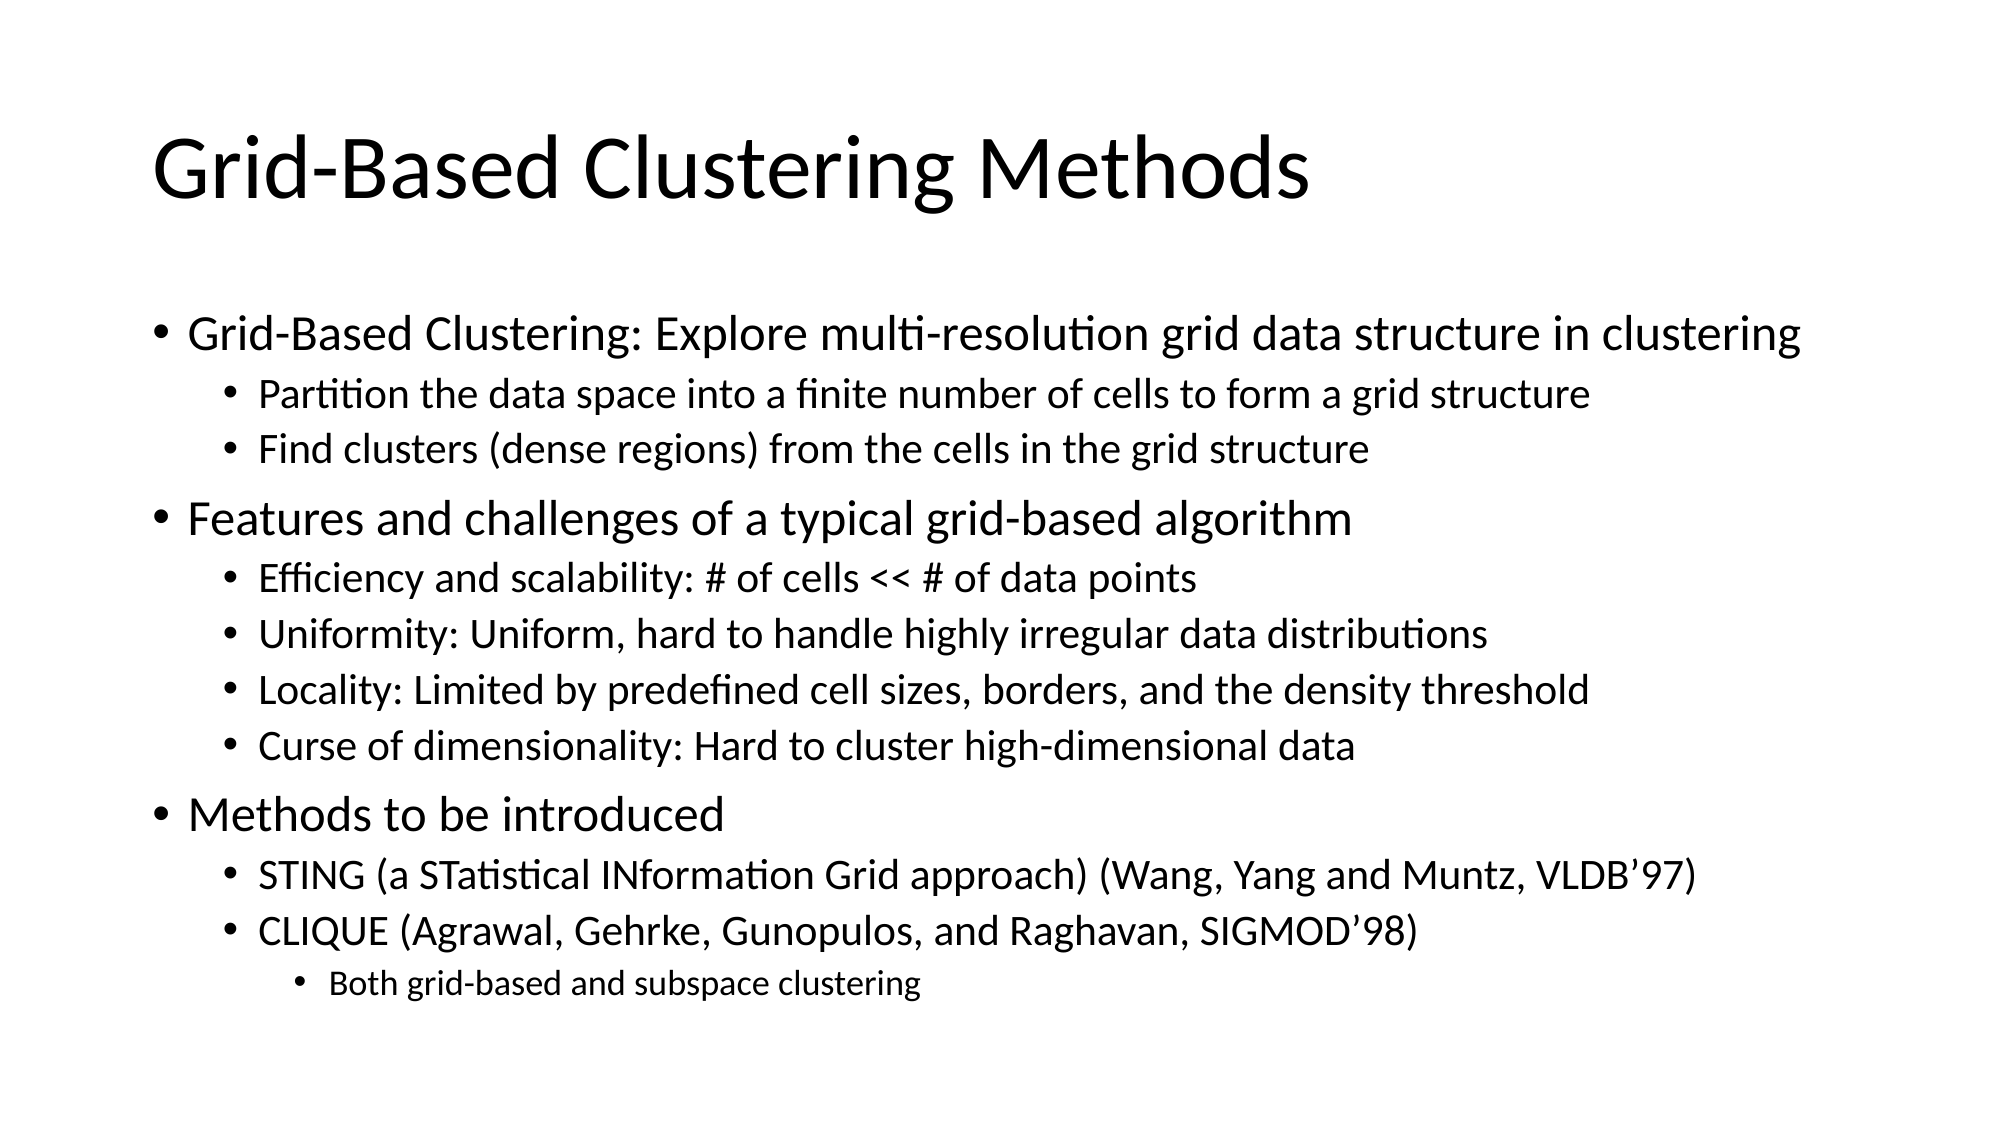

# Grid-Based Clustering Methods
Grid-Based Clustering: Explore multi-resolution grid data structure in clustering
Partition the data space into a finite number of cells to form a grid structure
Find clusters (dense regions) from the cells in the grid structure
Features and challenges of a typical grid-based algorithm
Efficiency and scalability: # of cells << # of data points
Uniformity: Uniform, hard to handle highly irregular data distributions
Locality: Limited by predefined cell sizes, borders, and the density threshold
Curse of dimensionality: Hard to cluster high-dimensional data
Methods to be introduced
STING (a STatistical INformation Grid approach) (Wang, Yang and Muntz, VLDB’97)
CLIQUE (Agrawal, Gehrke, Gunopulos, and Raghavan, SIGMOD’98)
Both grid-based and subspace clustering